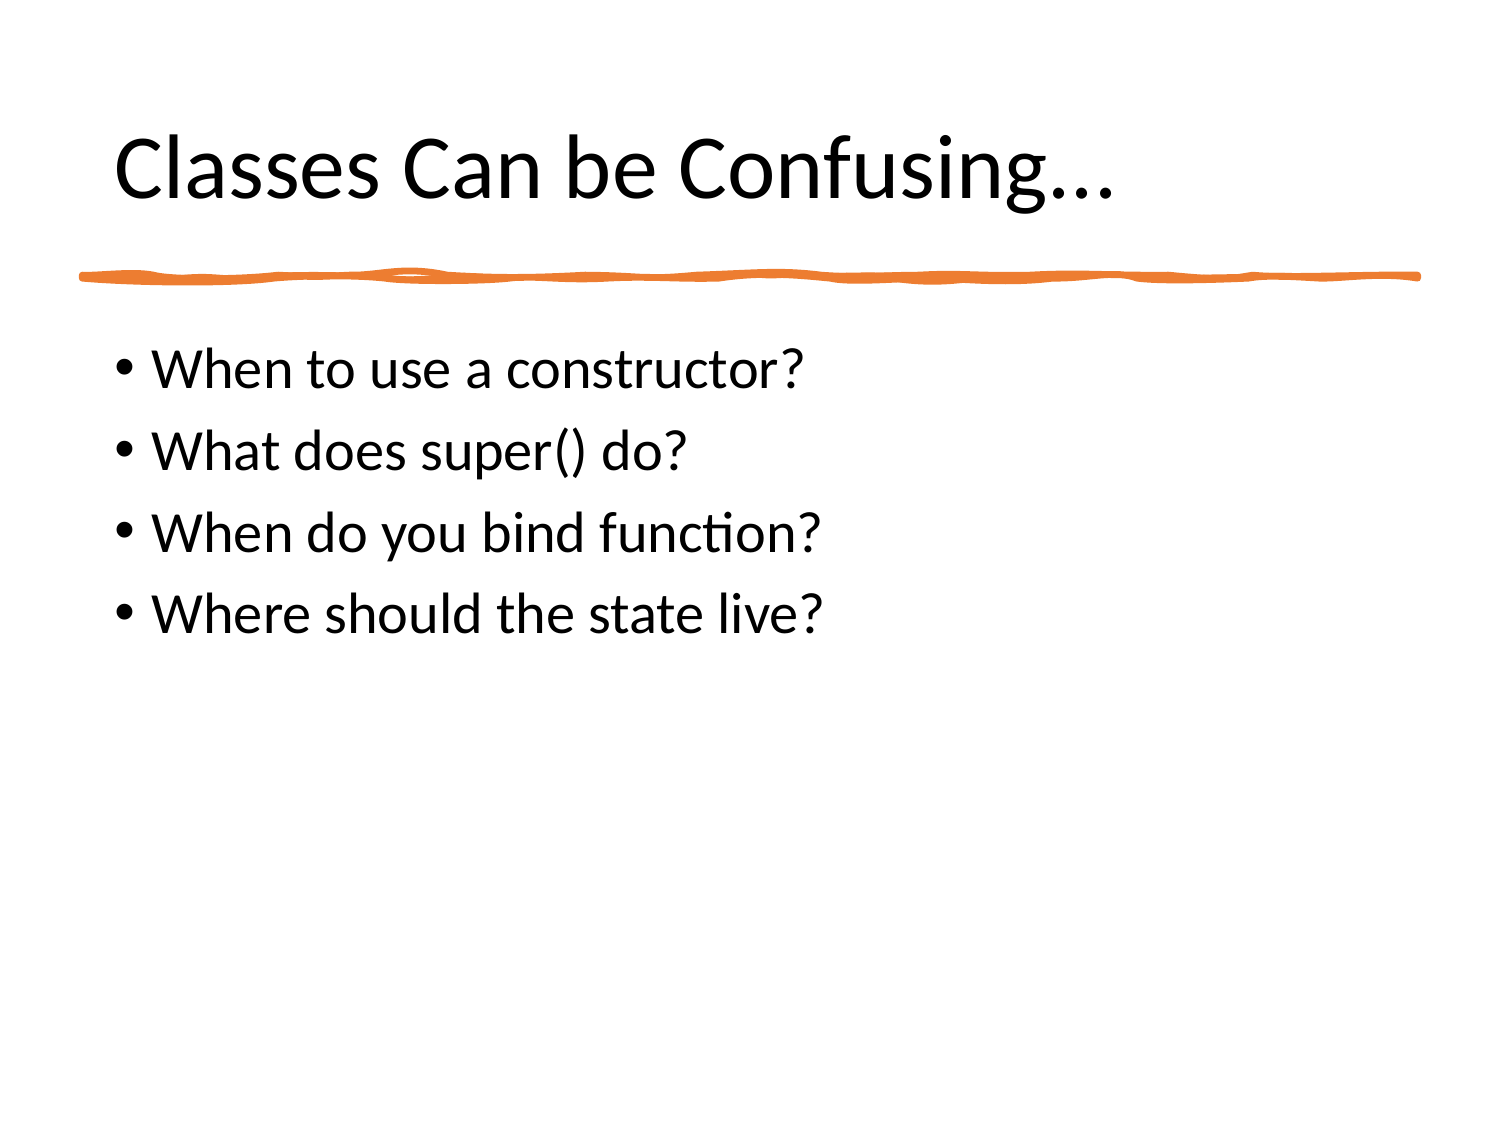

# Classes Can be Confusing...
When to use a constructor?
What does super() do?
When do you bind function?
Where should the state live?